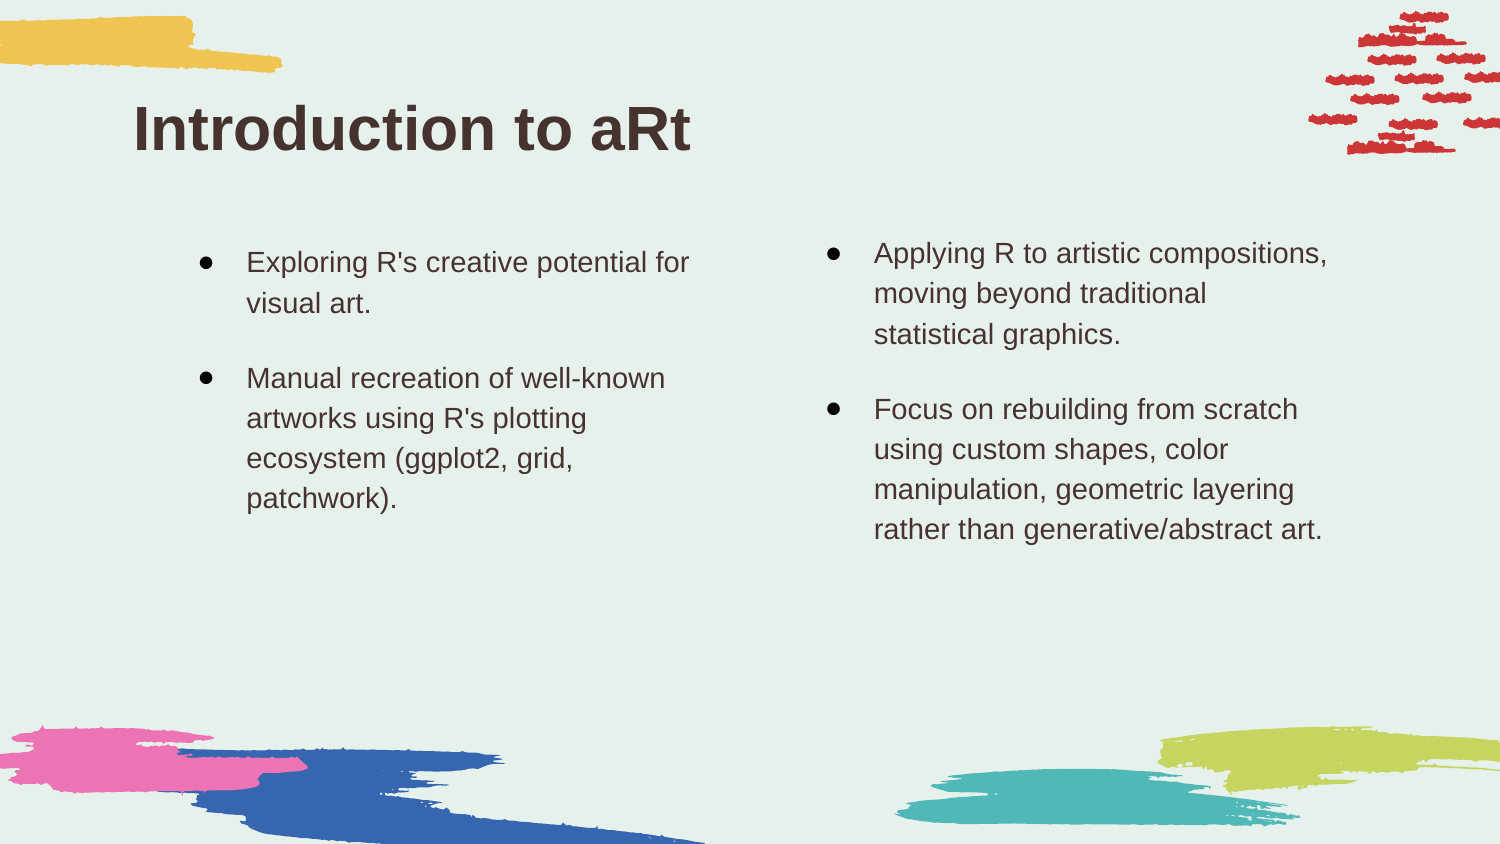

# Introduction to aRt
Applying R to artistic compositions, moving beyond traditional statistical graphics.
Focus on rebuilding from scratch using custom shapes, color manipulation, geometric layering rather than generative/abstract art.

Exploring R's creative potential for visual art.
Manual recreation of well-known artworks using R's plotting ecosystem (ggplot2, grid, patchwork).